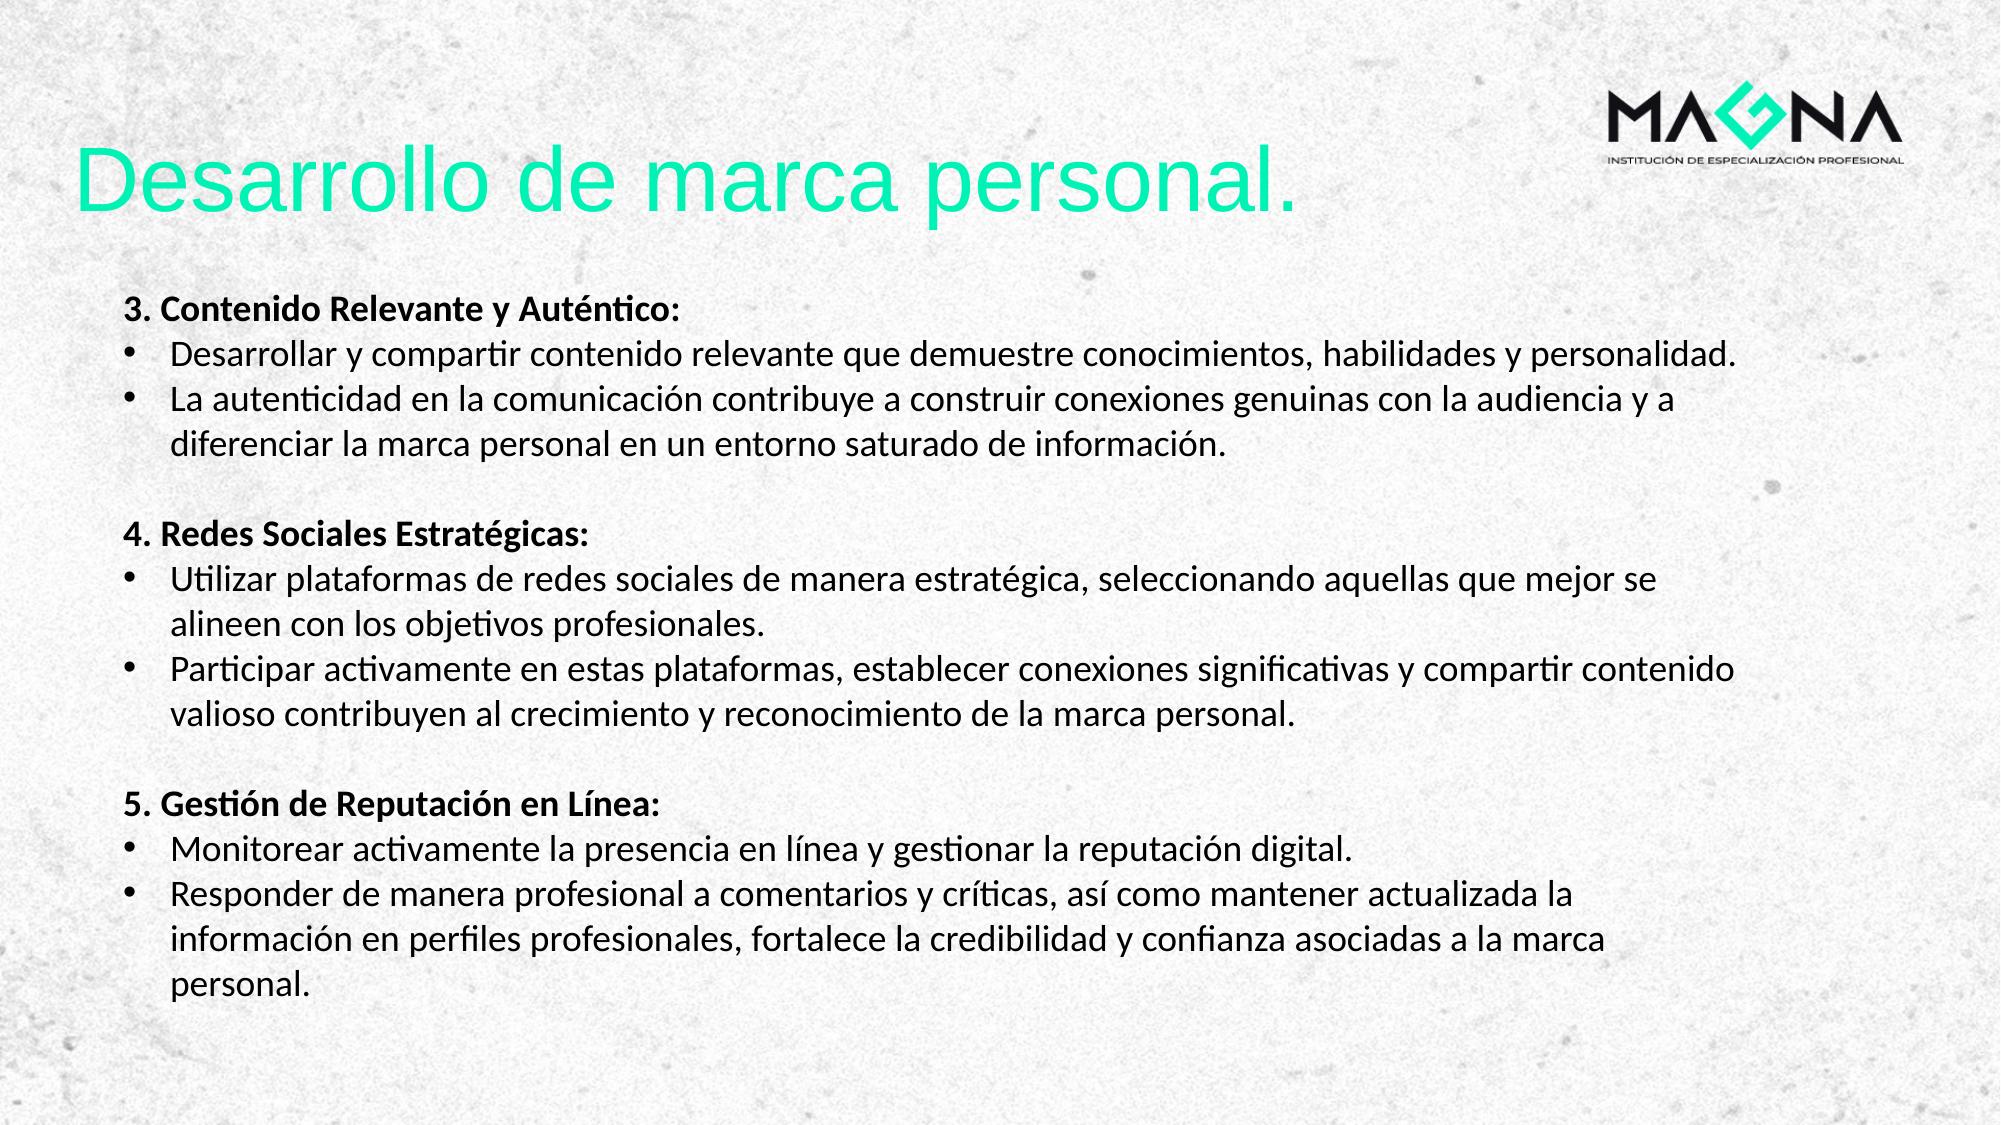

# Desarrollo de marca personal.
3. Contenido Relevante y Auténtico:
Desarrollar y compartir contenido relevante que demuestre conocimientos, habilidades y personalidad.
La autenticidad en la comunicación contribuye a construir conexiones genuinas con la audiencia y a diferenciar la marca personal en un entorno saturado de información.

4. Redes Sociales Estratégicas:
Utilizar plataformas de redes sociales de manera estratégica, seleccionando aquellas que mejor se alineen con los objetivos profesionales.
Participar activamente en estas plataformas, establecer conexiones significativas y compartir contenido valioso contribuyen al crecimiento y reconocimiento de la marca personal.

5. Gestión de Reputación en Línea:
Monitorear activamente la presencia en línea y gestionar la reputación digital.
Responder de manera profesional a comentarios y críticas, así como mantener actualizada la información en perfiles profesionales, fortalece la credibilidad y confianza asociadas a la marca personal.